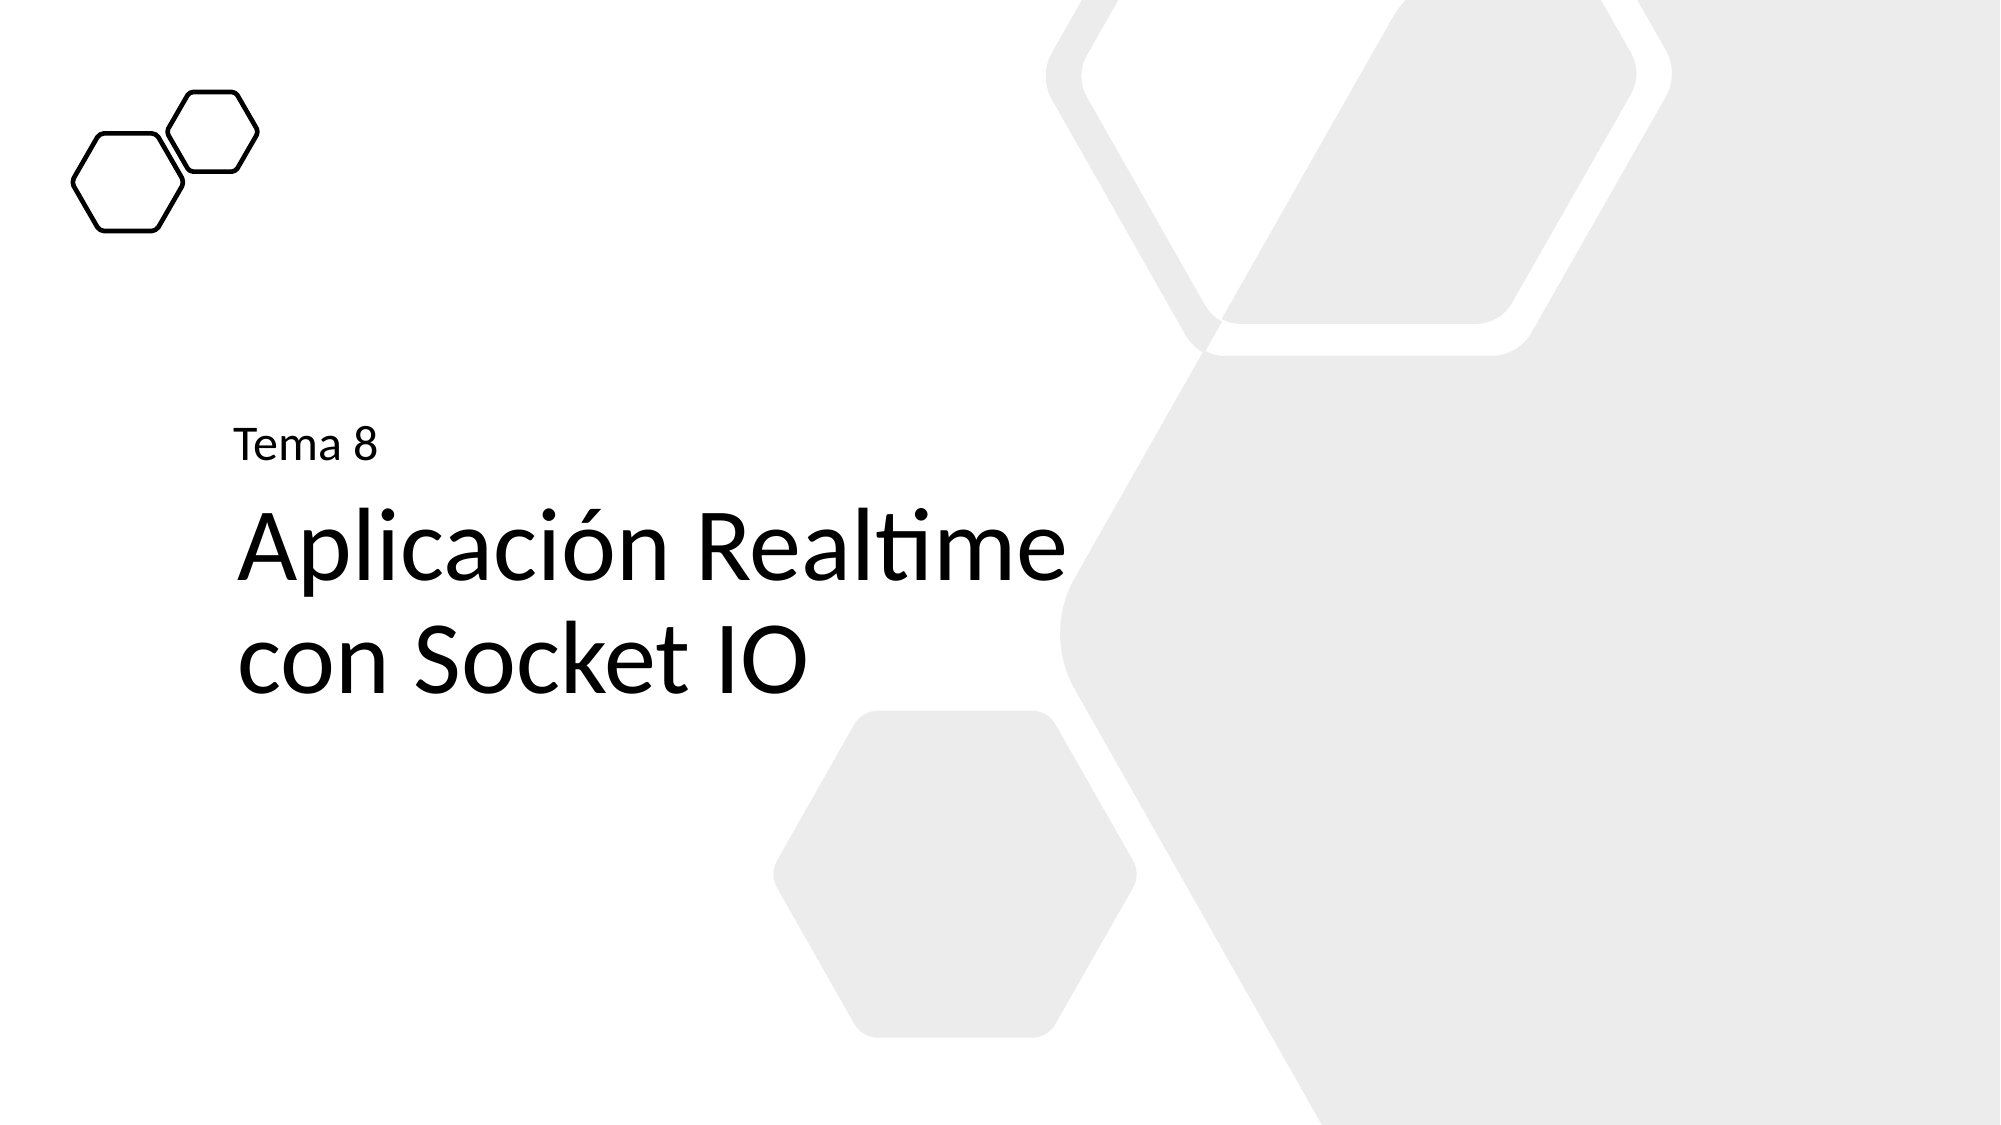

Tema 8
# Aplicación Realtime con Socket IO